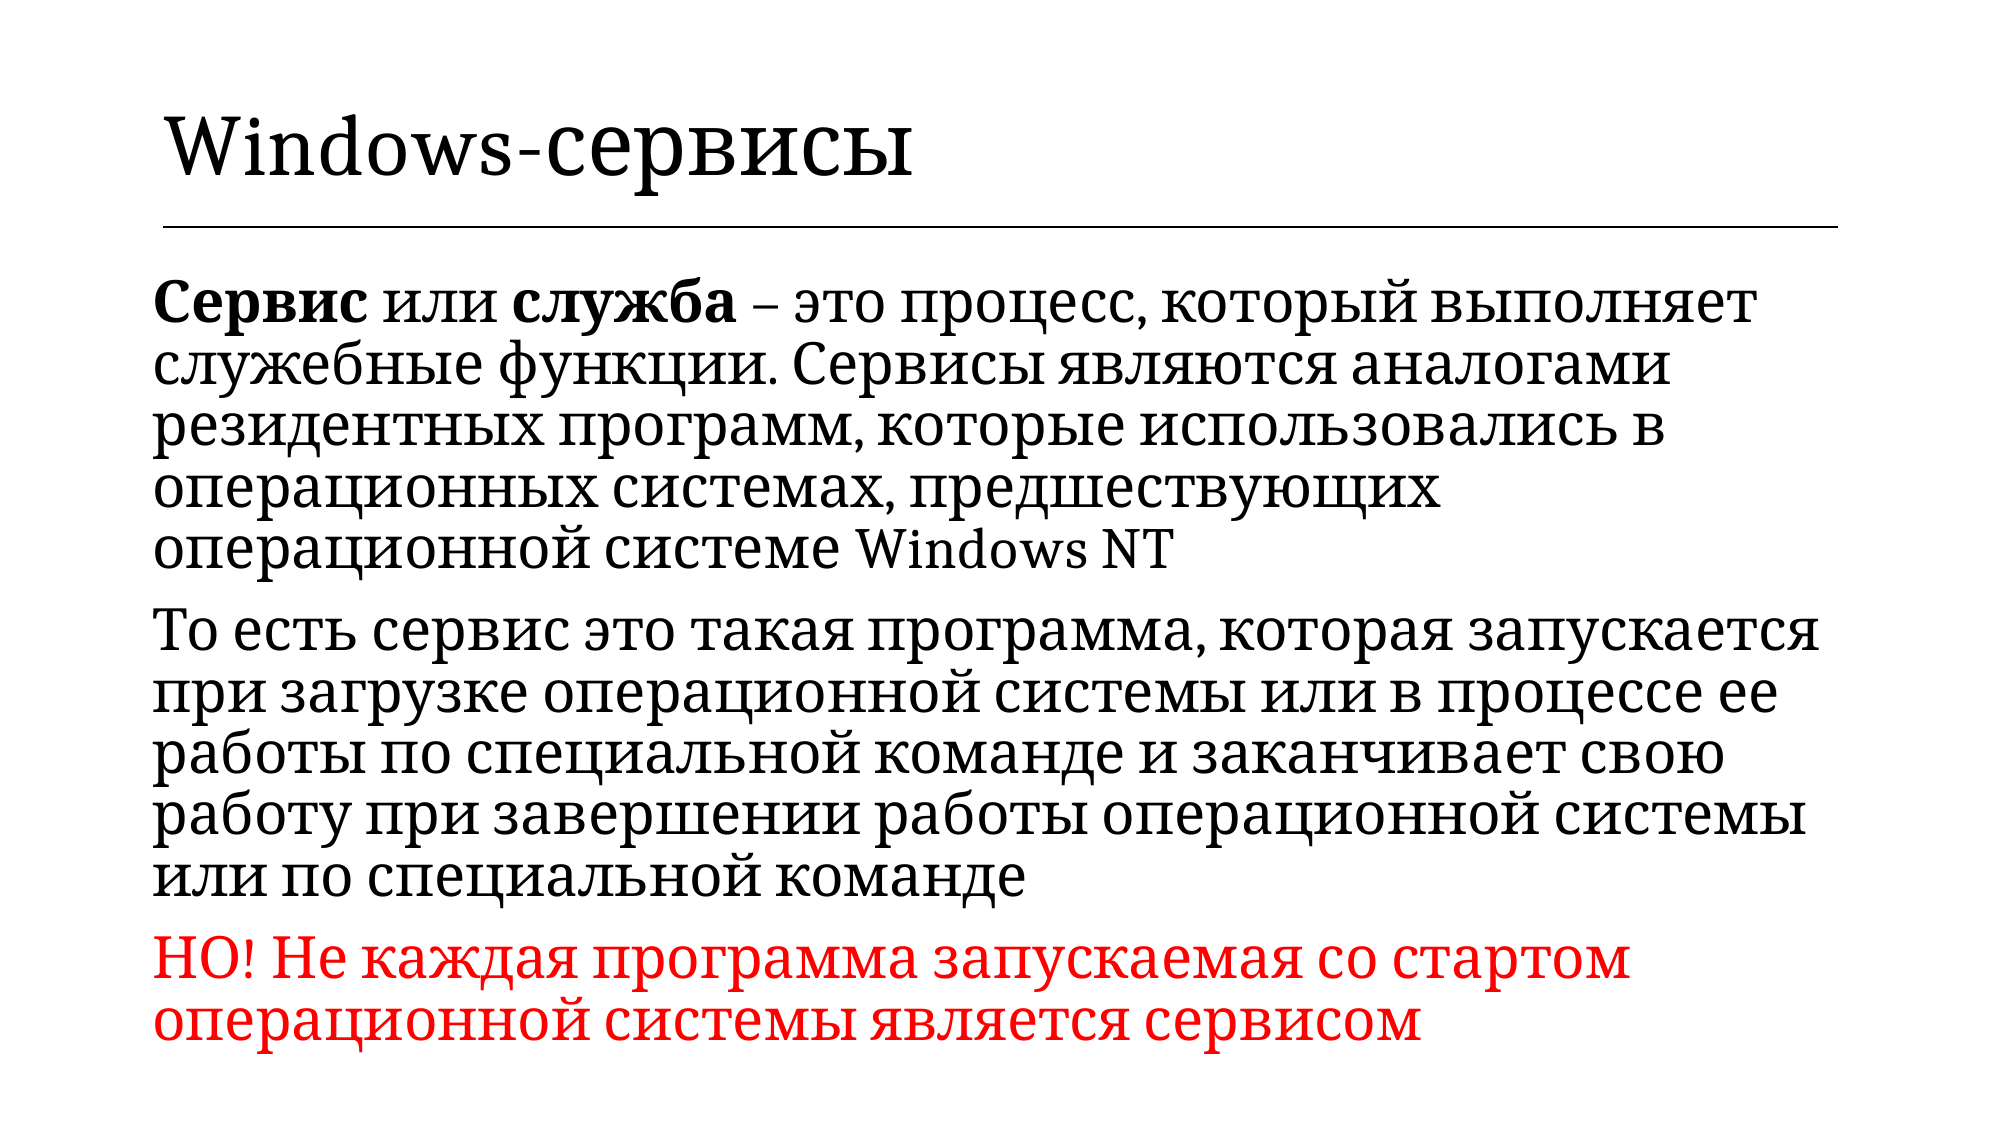

| Windows-сервисы |
| --- |
Сервис или служба – это процесс, который выполняет служебные функции. Сервисы являются аналогами резидентных программ, которые использовались в операционных системах, предшествующих операционной системе Windows NT
То есть сервис это такая программа, которая запускается при загрузке операционной системы или в процессе ее работы по специальной команде и заканчивает свою работу при завершении работы операционной системы или по специальной команде
НО! Не каждая программа запускаемая со стартом операционной системы является сервисом